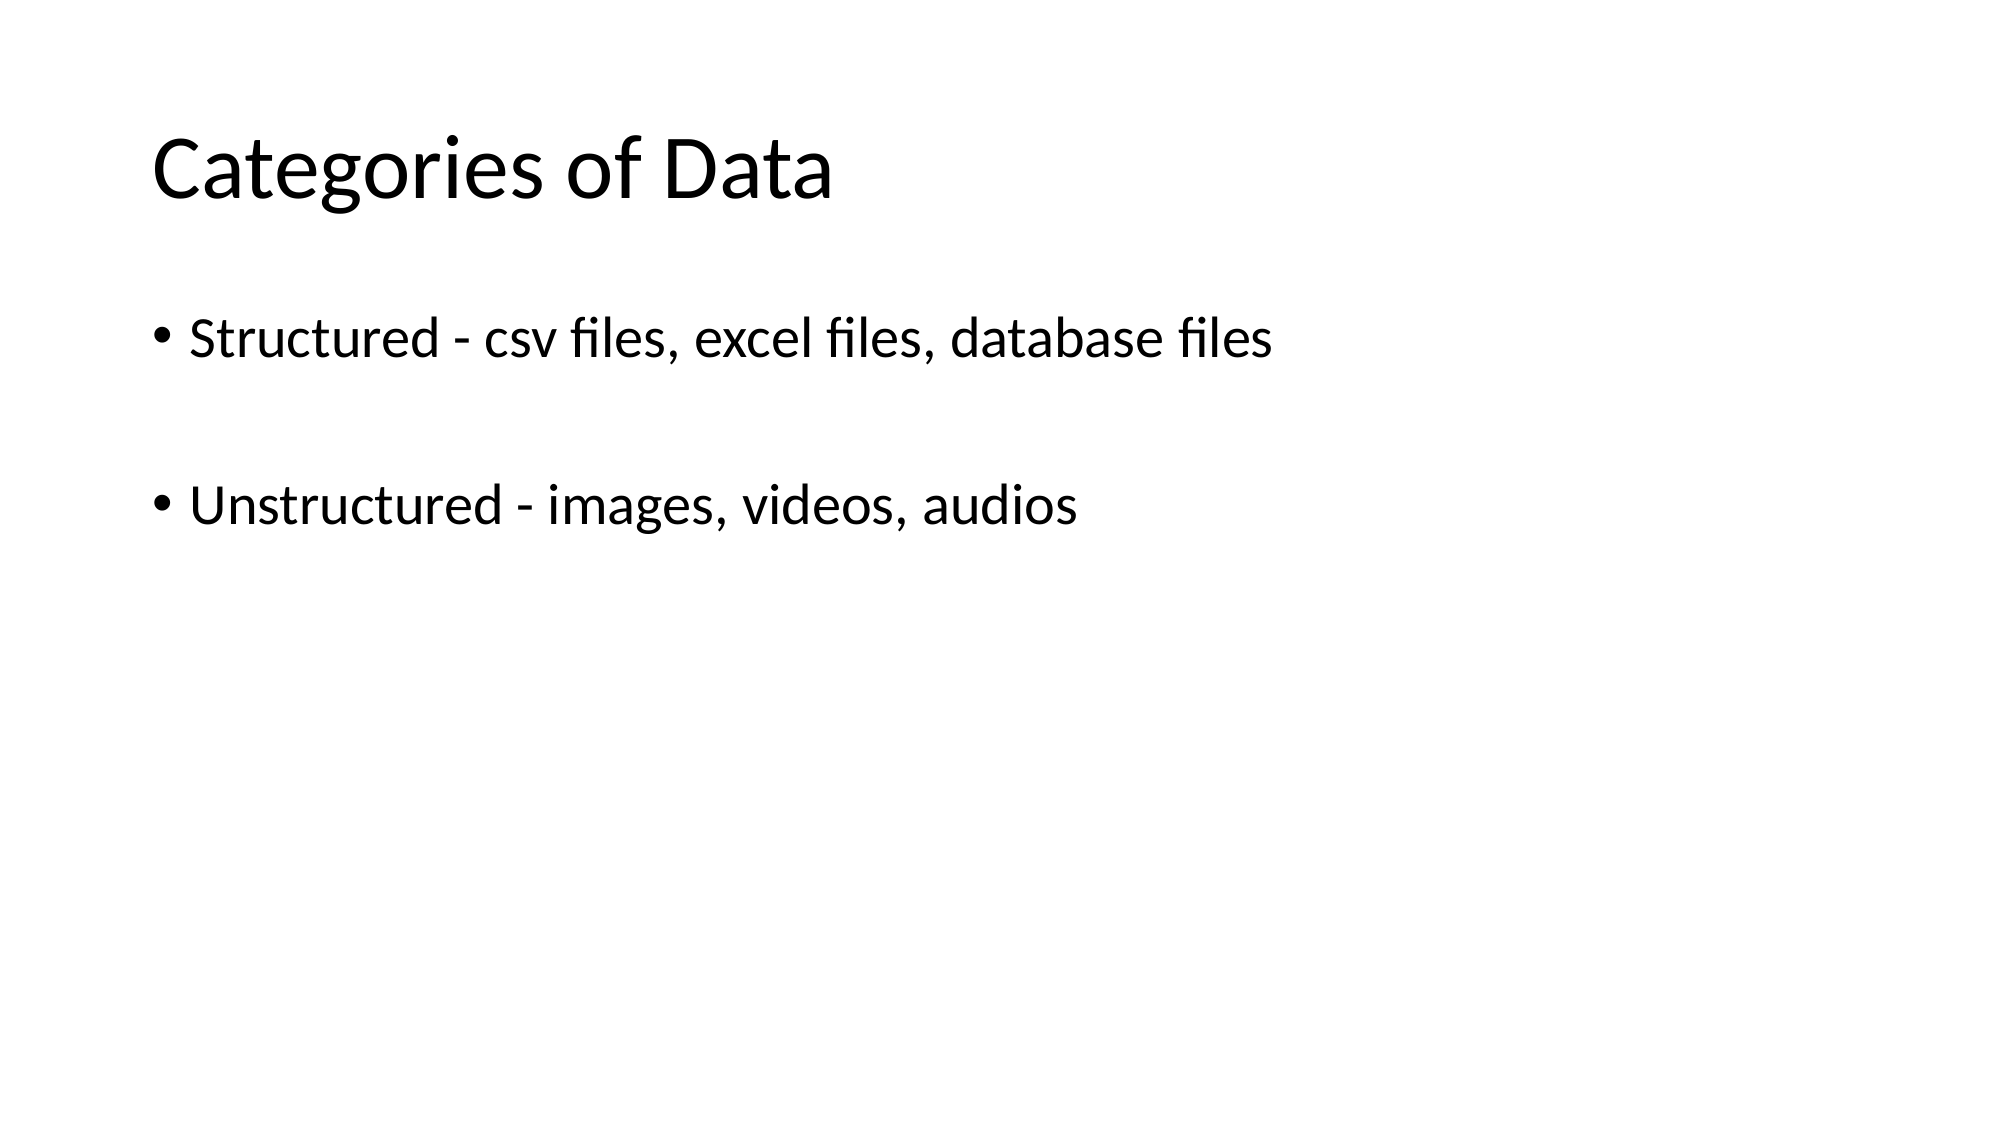

# Categories of Data
Structured - csv files, excel files, database files

Unstructured - images, videos, audios